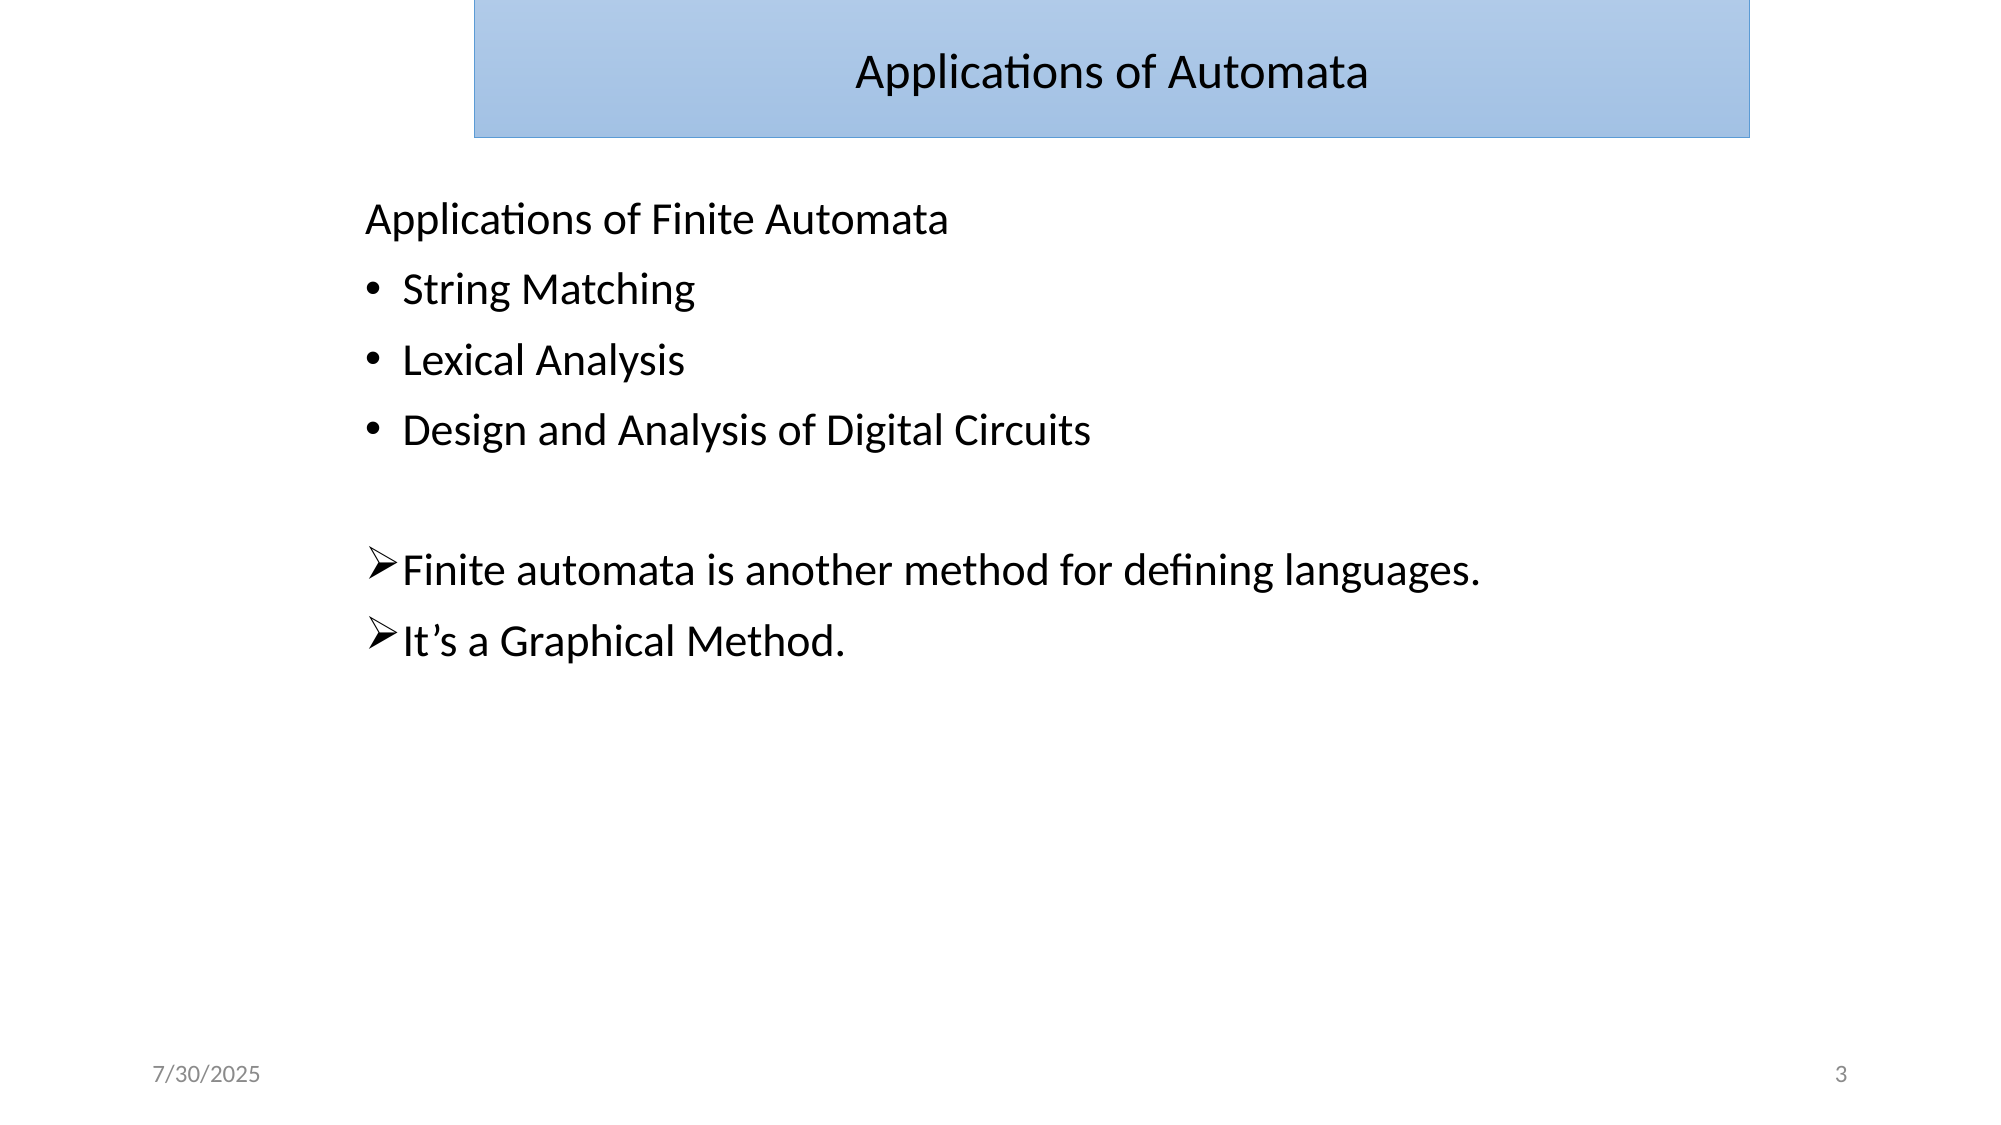

Applications of Automata
Applications of Finite Automata
String Matching
Lexical Analysis
Design and Analysis of Digital Circuits

Finite automata is another method for defining languages.
It’s a Graphical Method.
7/30/2025
3